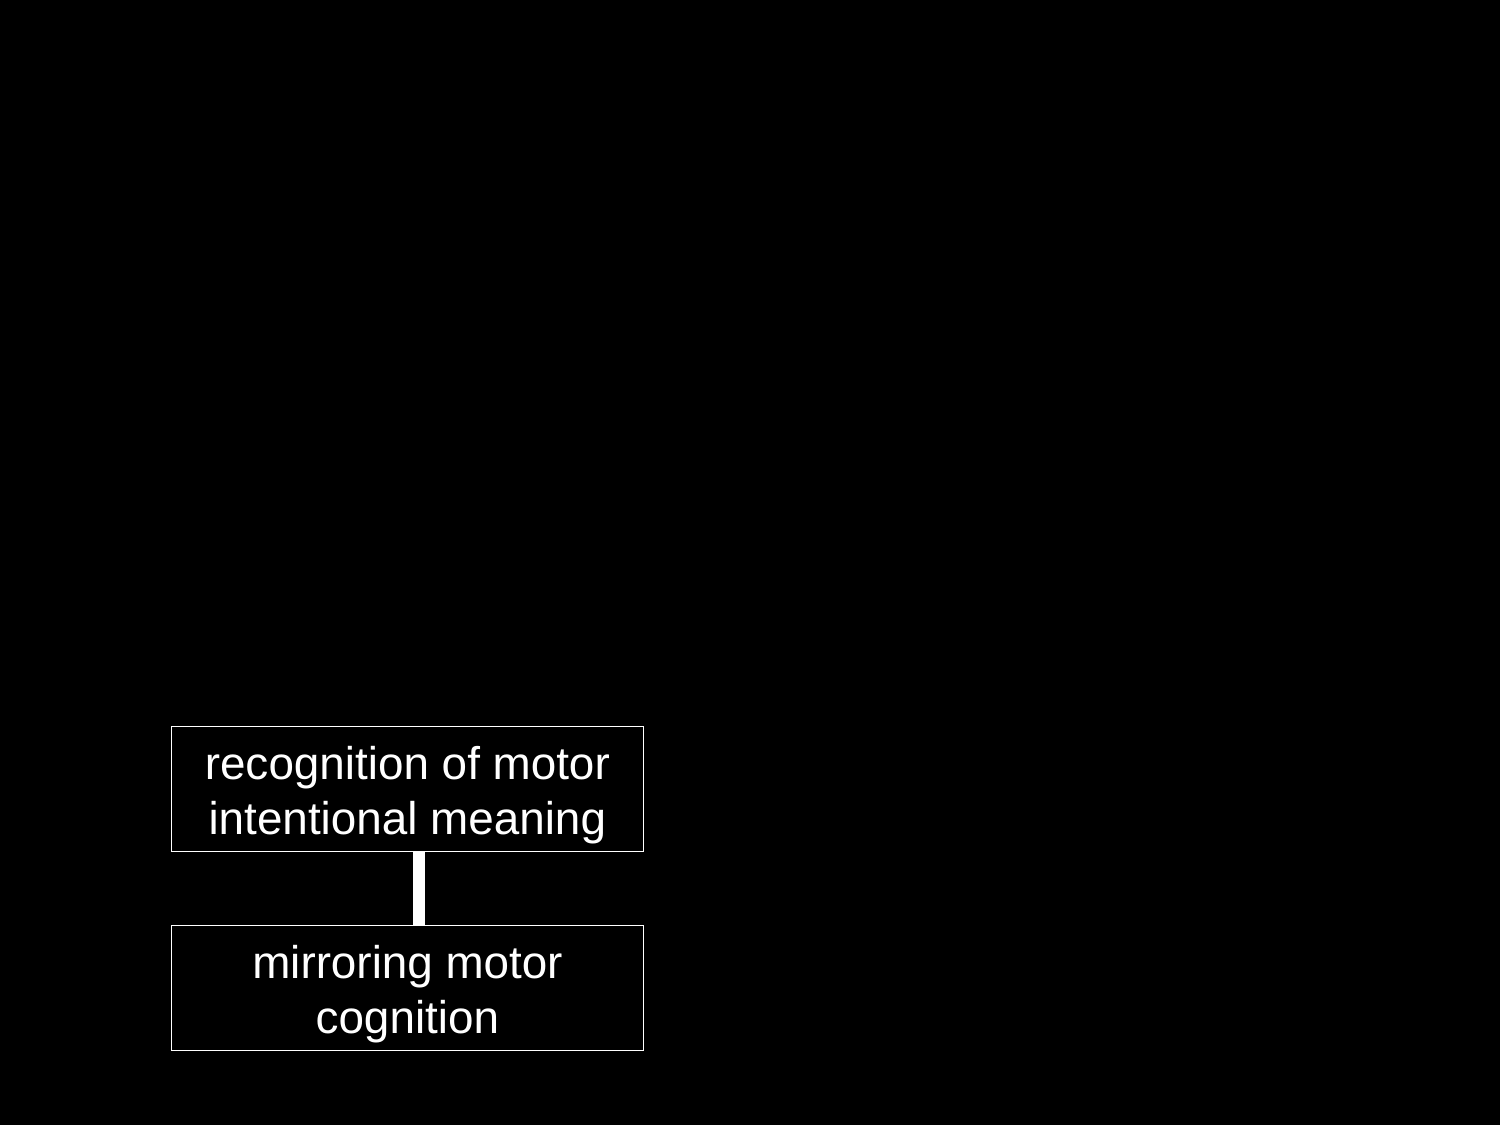

recognition of motor intentional meaning
mirroring motor cognition